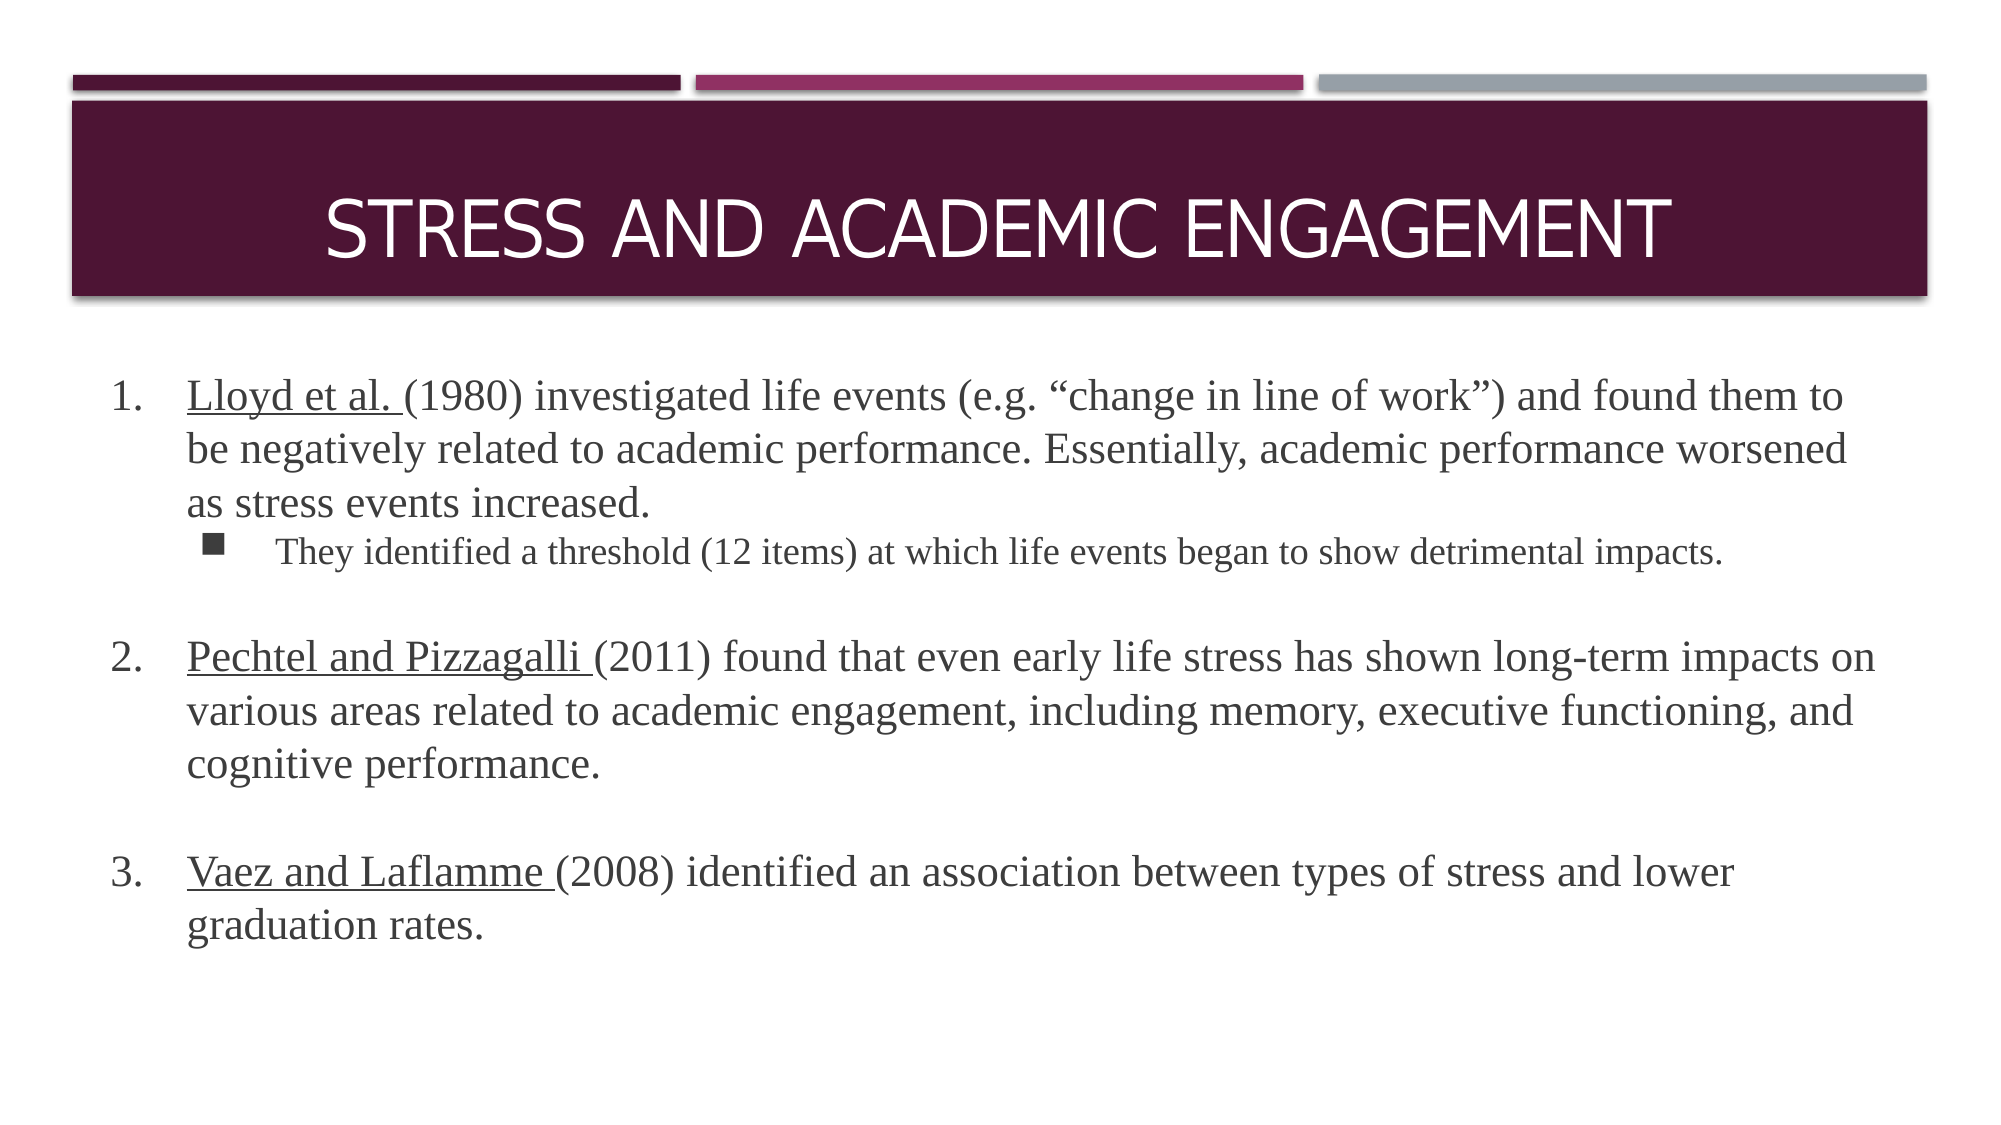

# Stress and Academic Engagement
Lloyd et al. (1980) investigated life events (e.g. “change in line of work”) and found them to be negatively related to academic performance. Essentially, academic performance worsened as stress events increased.
They identified a threshold (12 items) at which life events began to show detrimental impacts.

Pechtel and Pizzagalli (2011) found that even early life stress has shown long-term impacts on various areas related to academic engagement, including memory, executive functioning, and cognitive performance.

Vaez and Laflamme (2008) identified an association between types of stress and lower graduation rates.